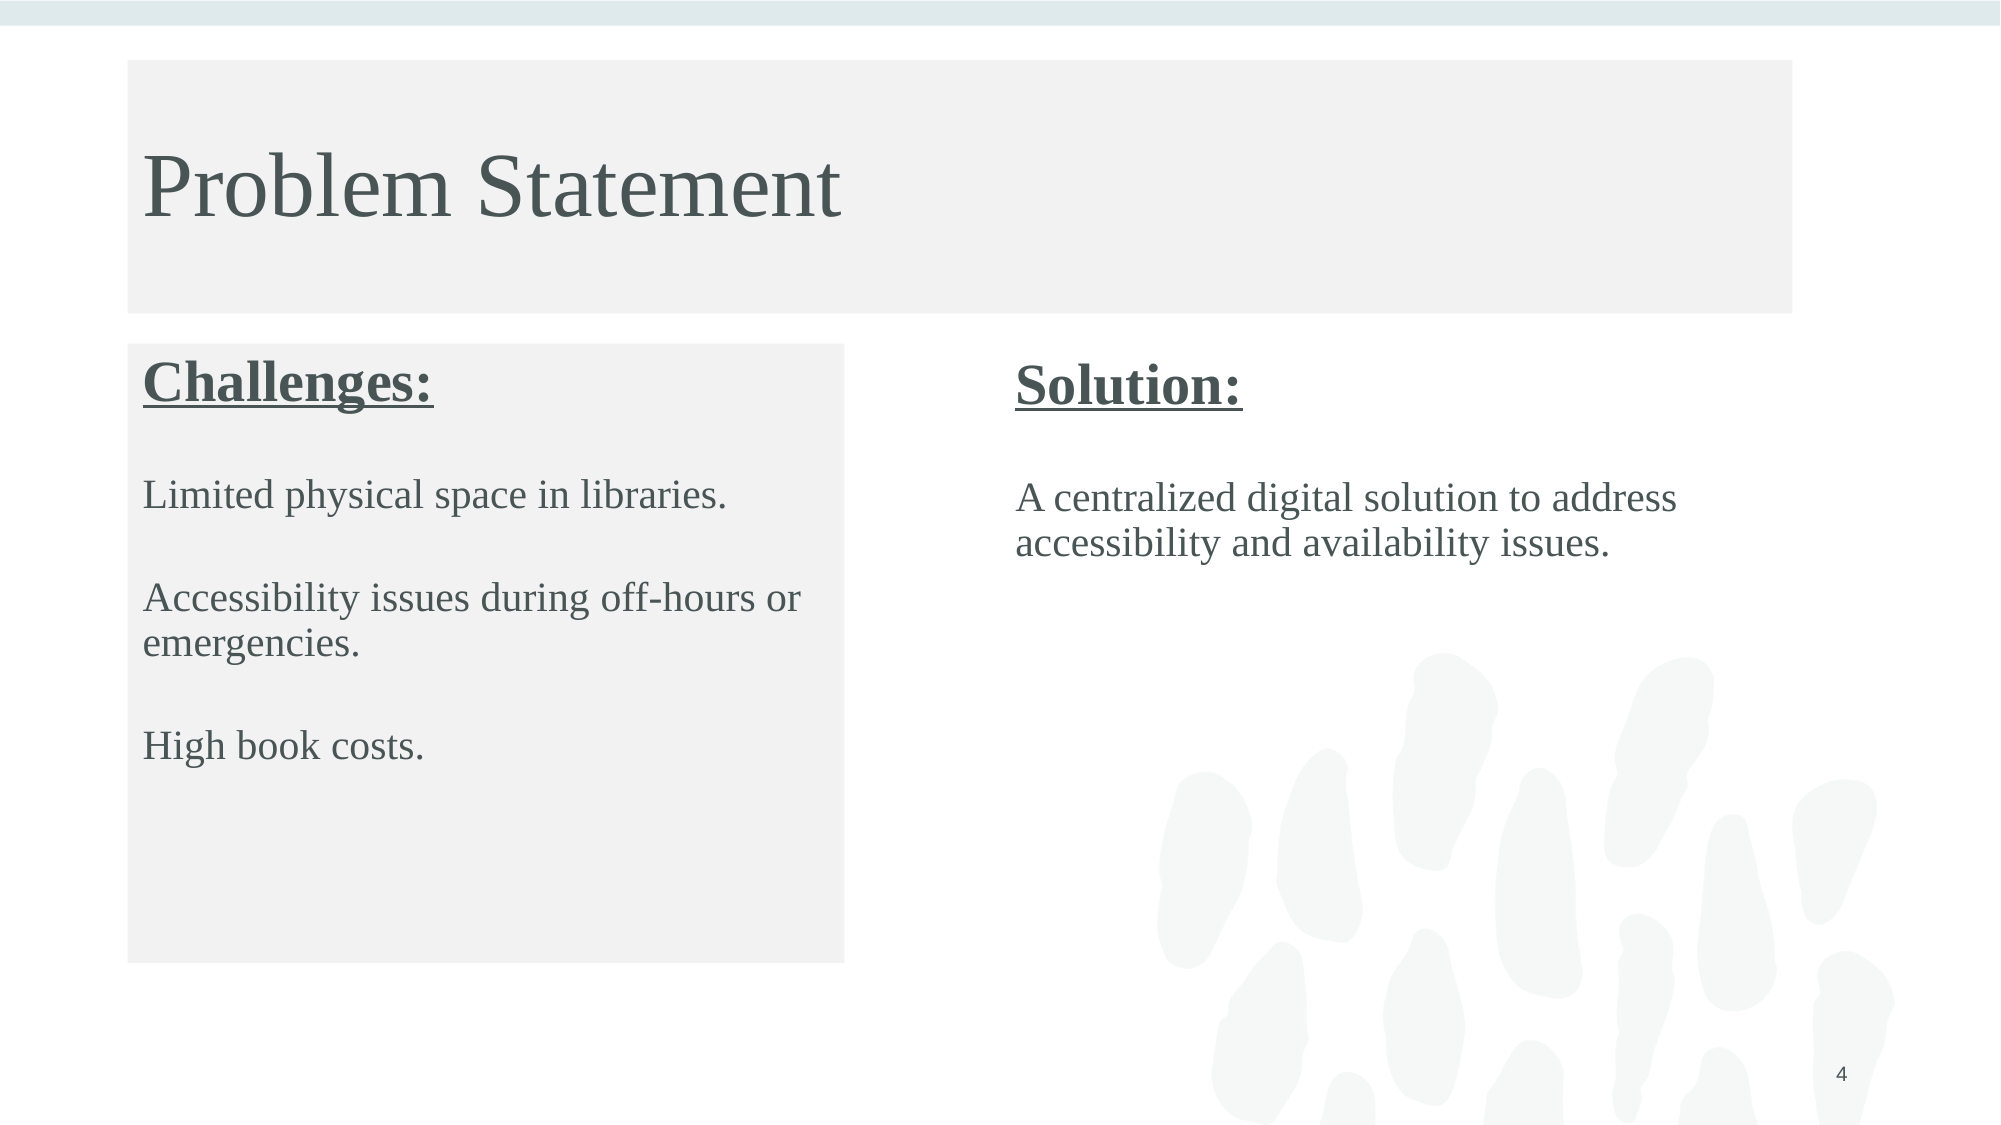

# Problem Statement
Challenges:
Limited physical space in libraries.
Accessibility issues during off-hours or emergencies.
High book costs.

Solution:
A centralized digital solution to address accessibility and availability issues.

4